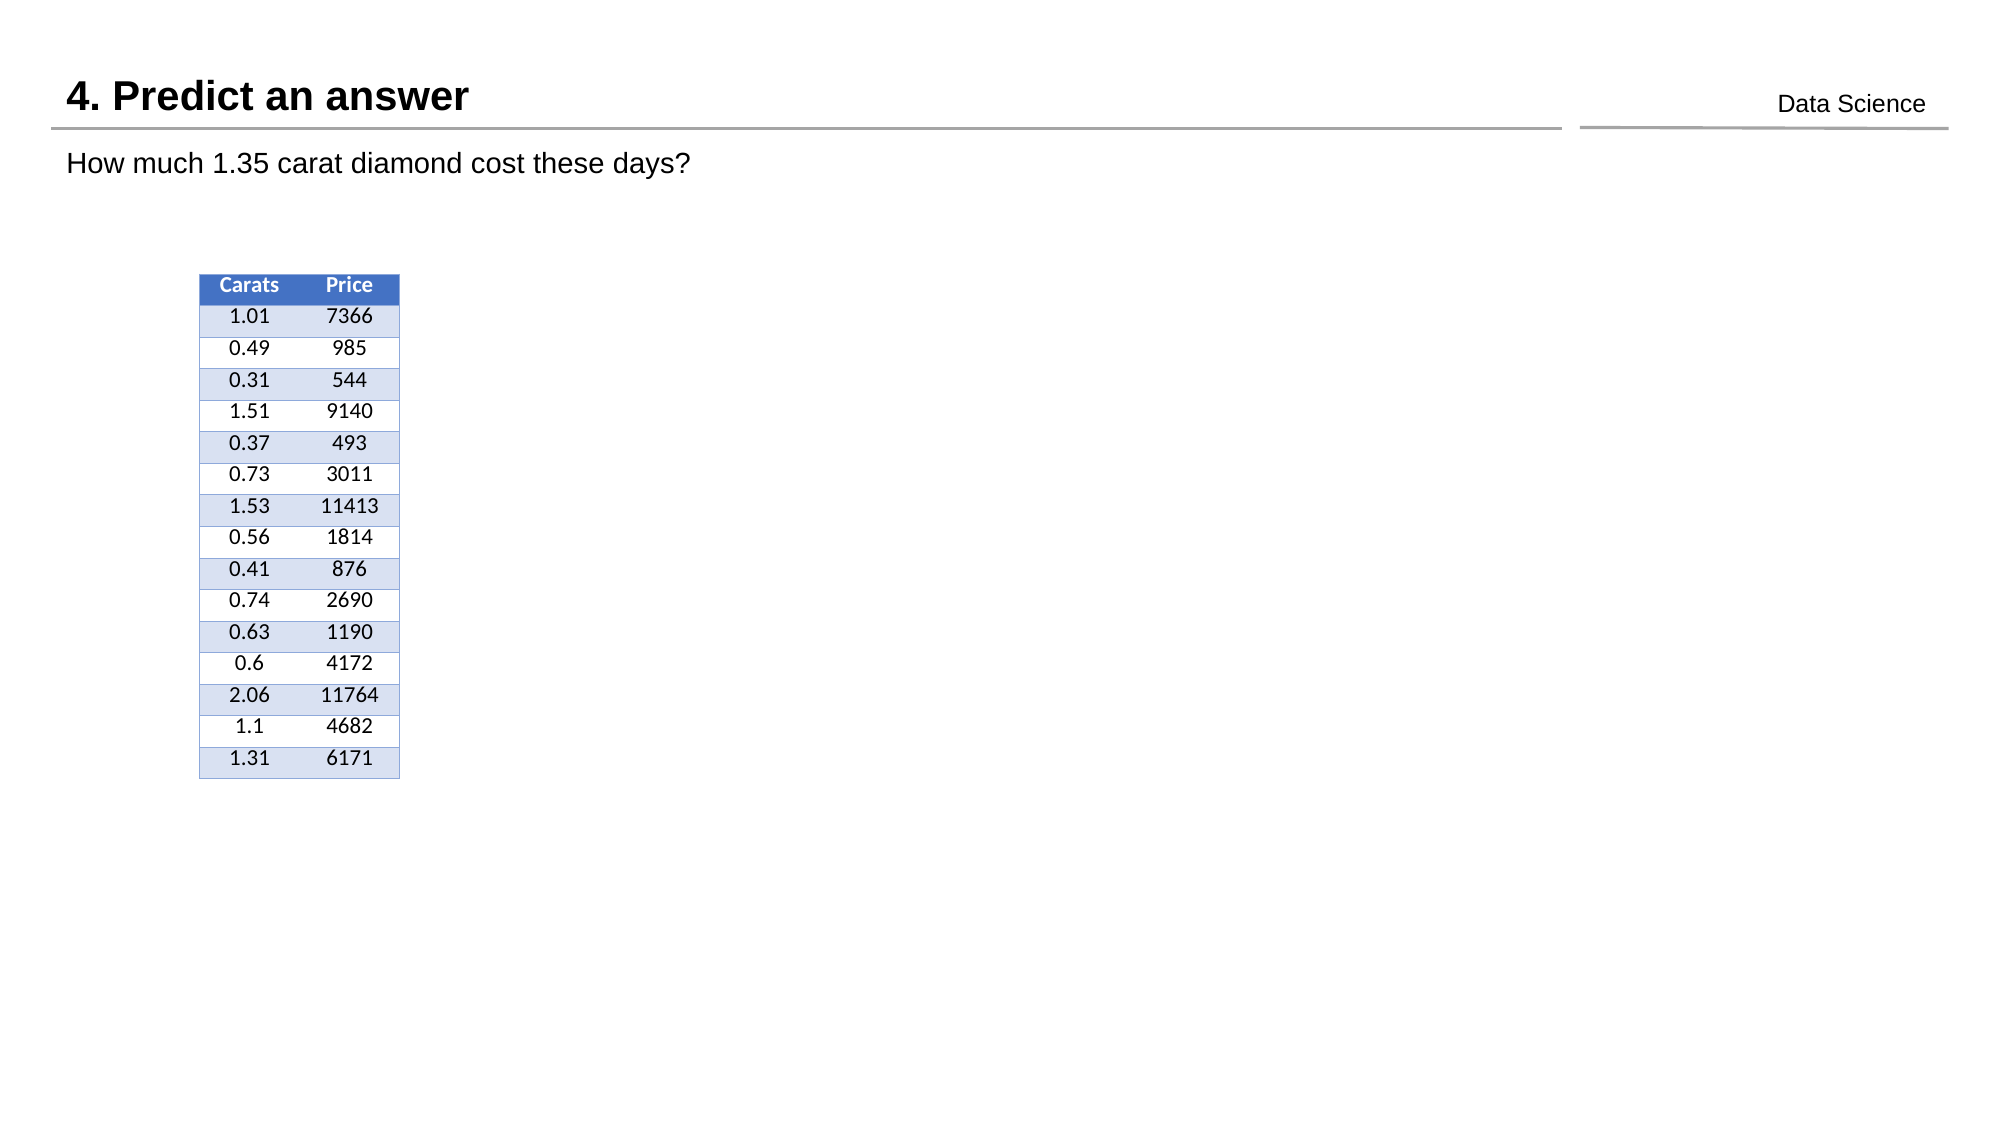

# 4. Predict an answer
Data Science
How much 1.35 carat diamond cost these days?

| Carats | Price |
| --- | --- |
| 1.01 | 7366 |
| 0.49 | 985 |
| 0.31 | 544 |
| 1.51 | 9140 |
| 0.37 | 493 |
| 0.73 | 3011 |
| 1.53 | 11413 |
| 0.56 | 1814 |
| 0.41 | 876 |
| 0.74 | 2690 |
| 0.63 | 1190 |
| 0.6 | 4172 |
| 2.06 | 11764 |
| 1.1 | 4682 |
| 1.31 | 6171 |